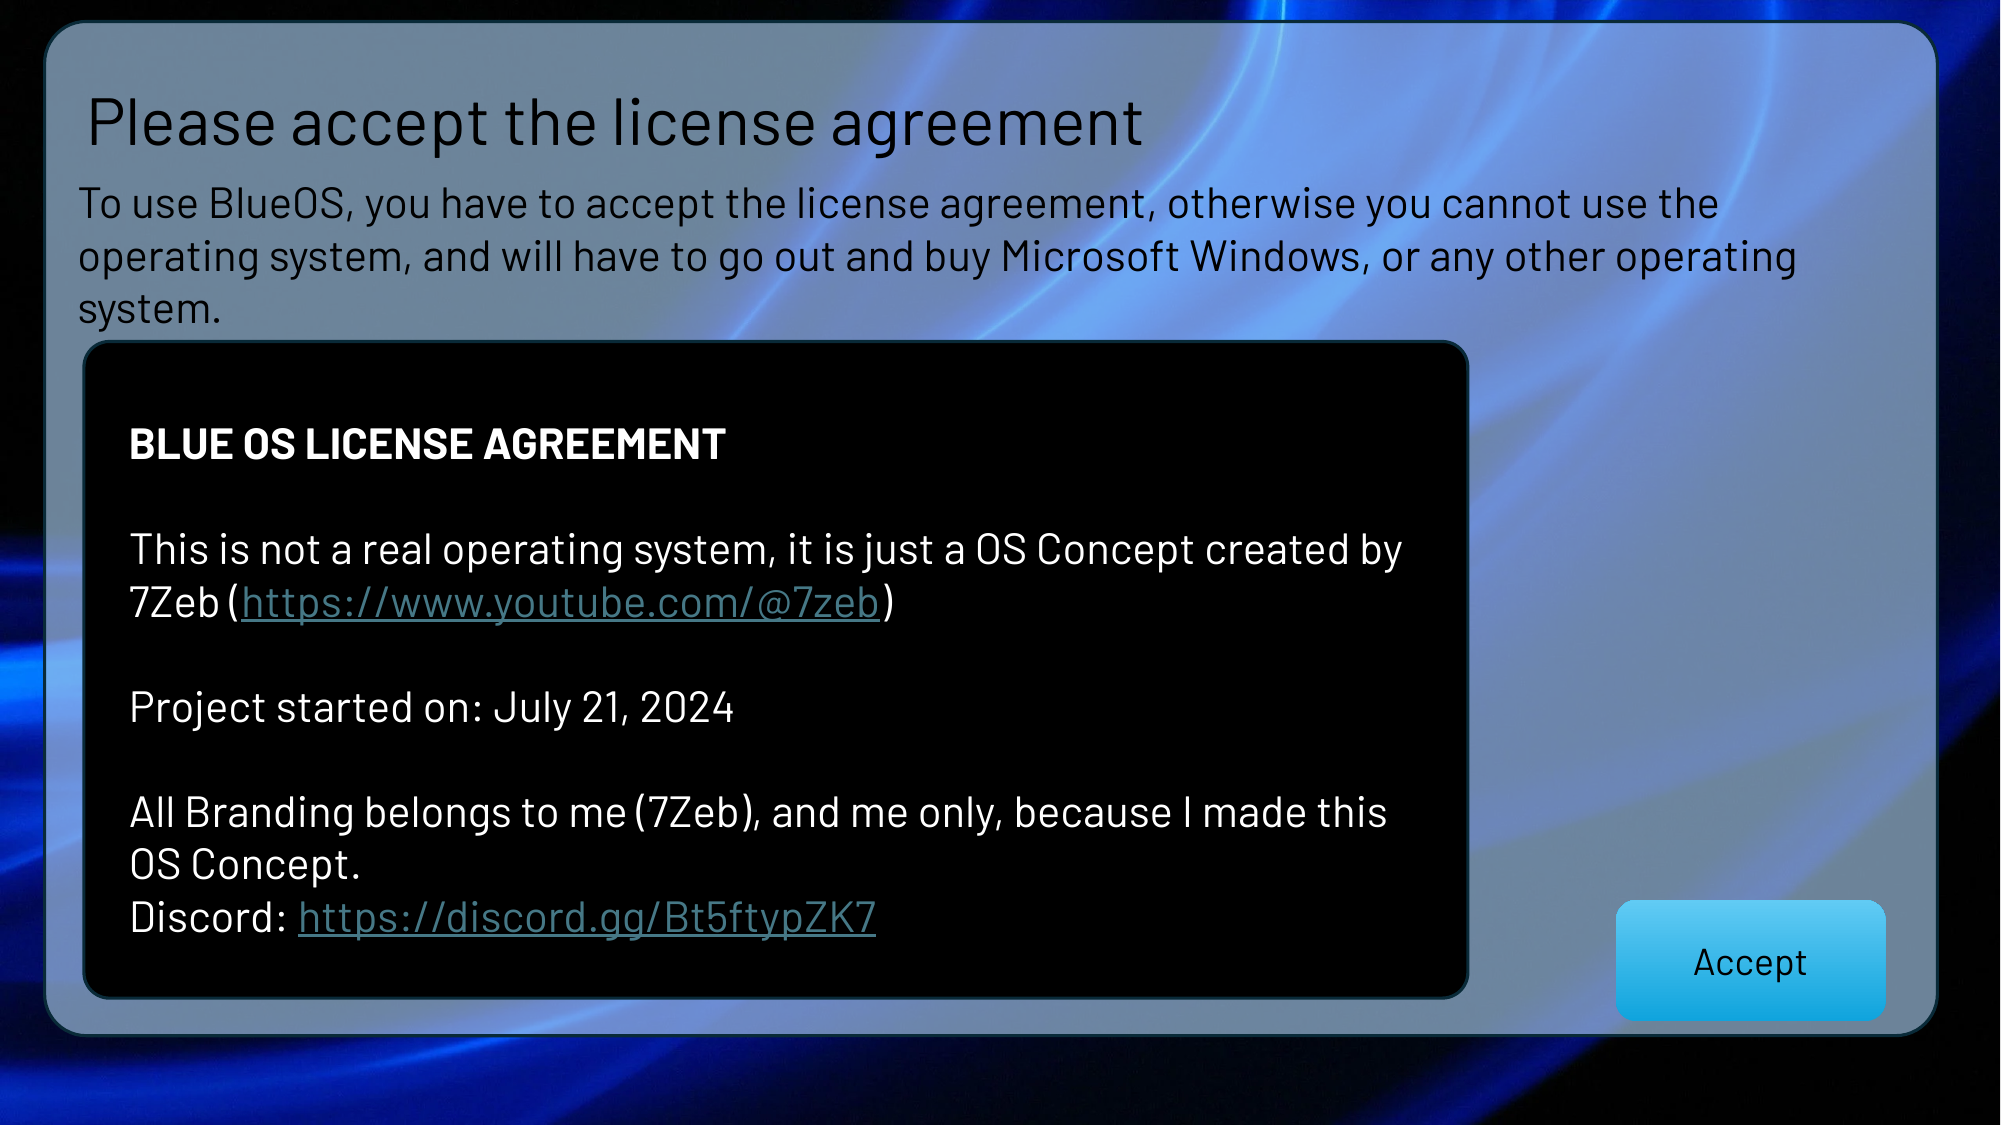

Please accept the license agreement
To use BlueOS, you have to accept the license agreement, otherwise you cannot use the operating system, and will have to go out and buy Microsoft Windows, or any other operating system.

BLUE OS LICENSE AGREEMENT
This is not a real operating system, it is just a OS Concept created by 7Zeb (https://www.youtube.com/@7zeb)
Project started on: July 21, 2024
All Branding belongs to me (7Zeb), and me only, because I made this OS Concept.
Discord: https://discord.gg/Bt5ftypZK7
Accept